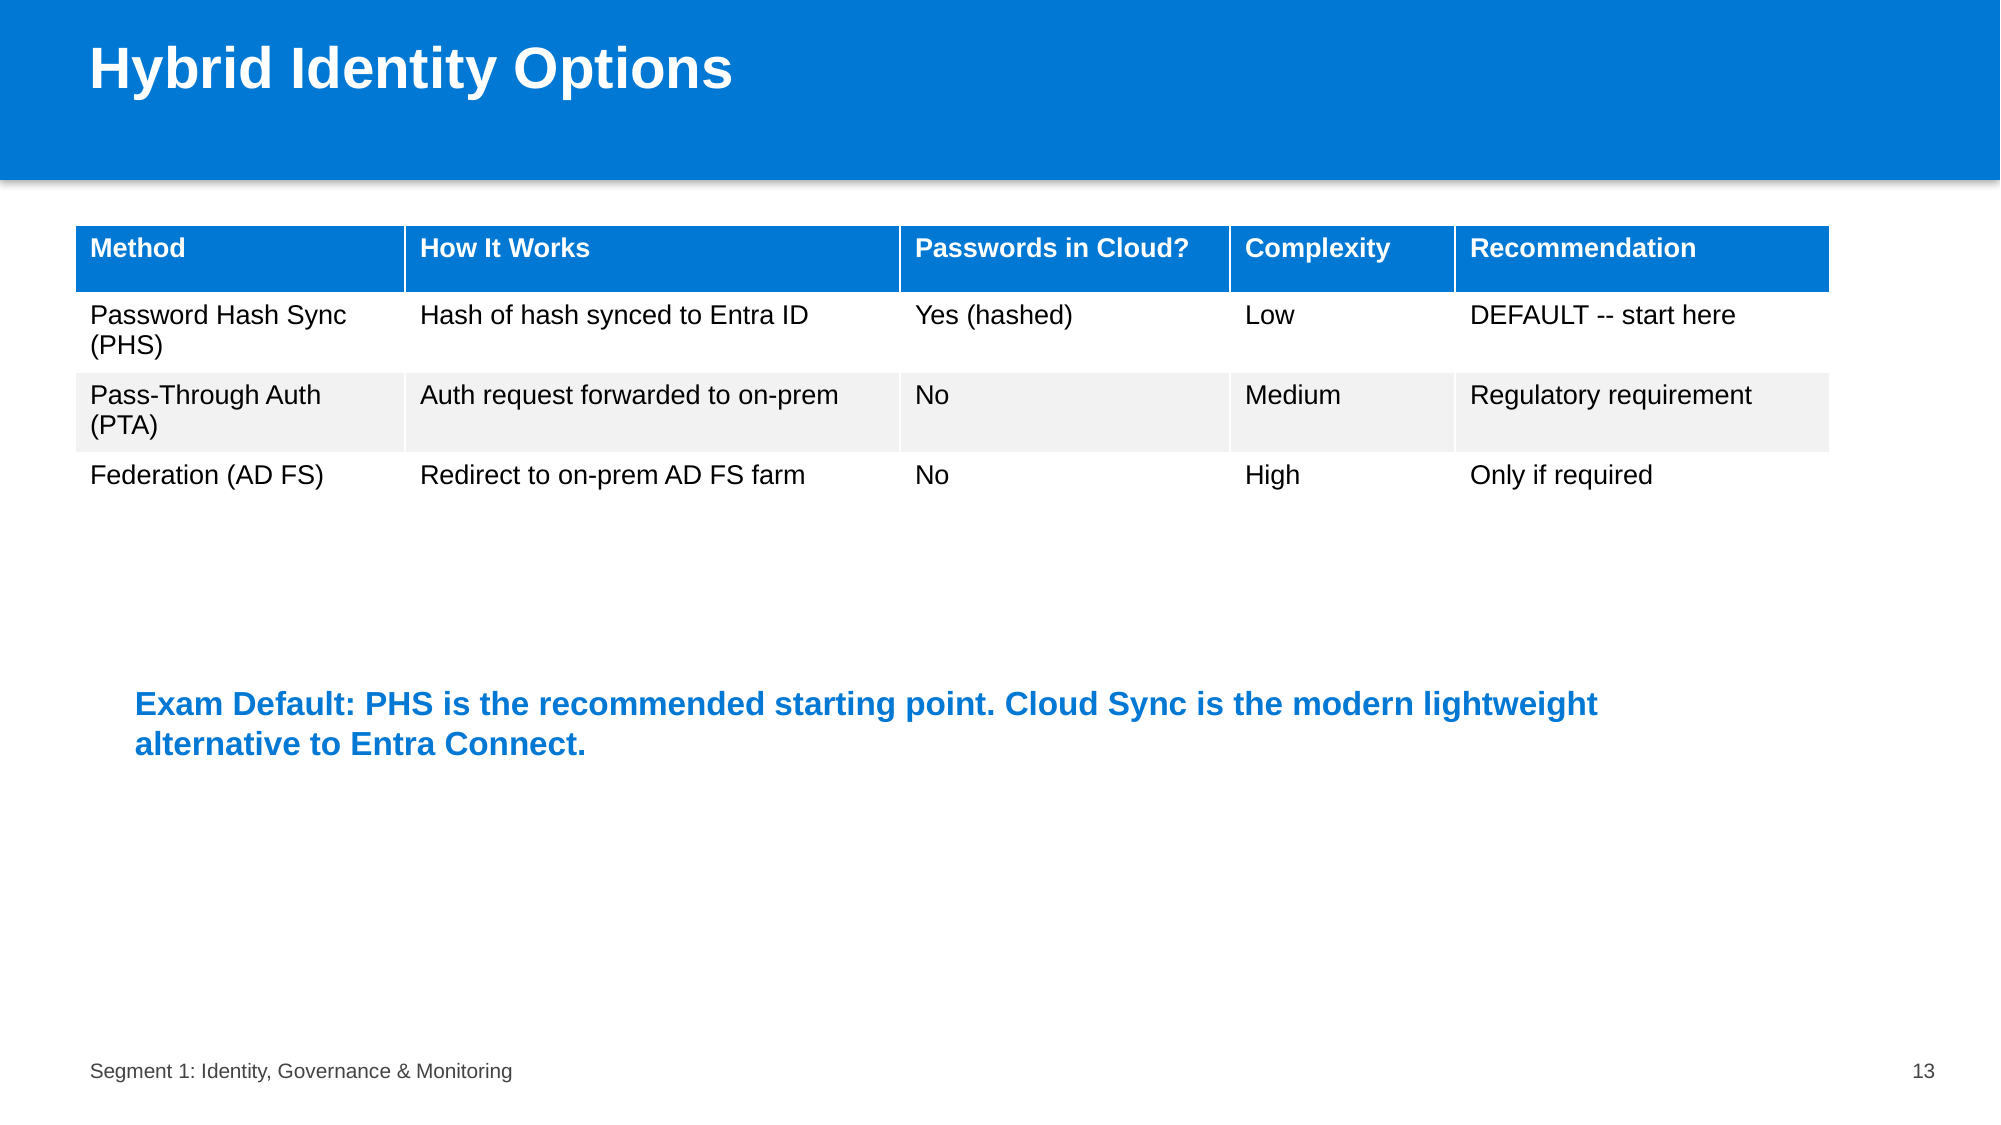

Hybrid Identity Options
| Method | How It Works | Passwords in Cloud? | Complexity | Recommendation |
| --- | --- | --- | --- | --- |
| Password Hash Sync (PHS) | Hash of hash synced to Entra ID | Yes (hashed) | Low | DEFAULT -- start here |
| Pass-Through Auth (PTA) | Auth request forwarded to on-prem | No | Medium | Regulatory requirement |
| Federation (AD FS) | Redirect to on-prem AD FS farm | No | High | Only if required |
Exam Default: PHS is the recommended starting point. Cloud Sync is the modern lightweight alternative to Entra Connect.
Segment 1: Identity, Governance & Monitoring
13